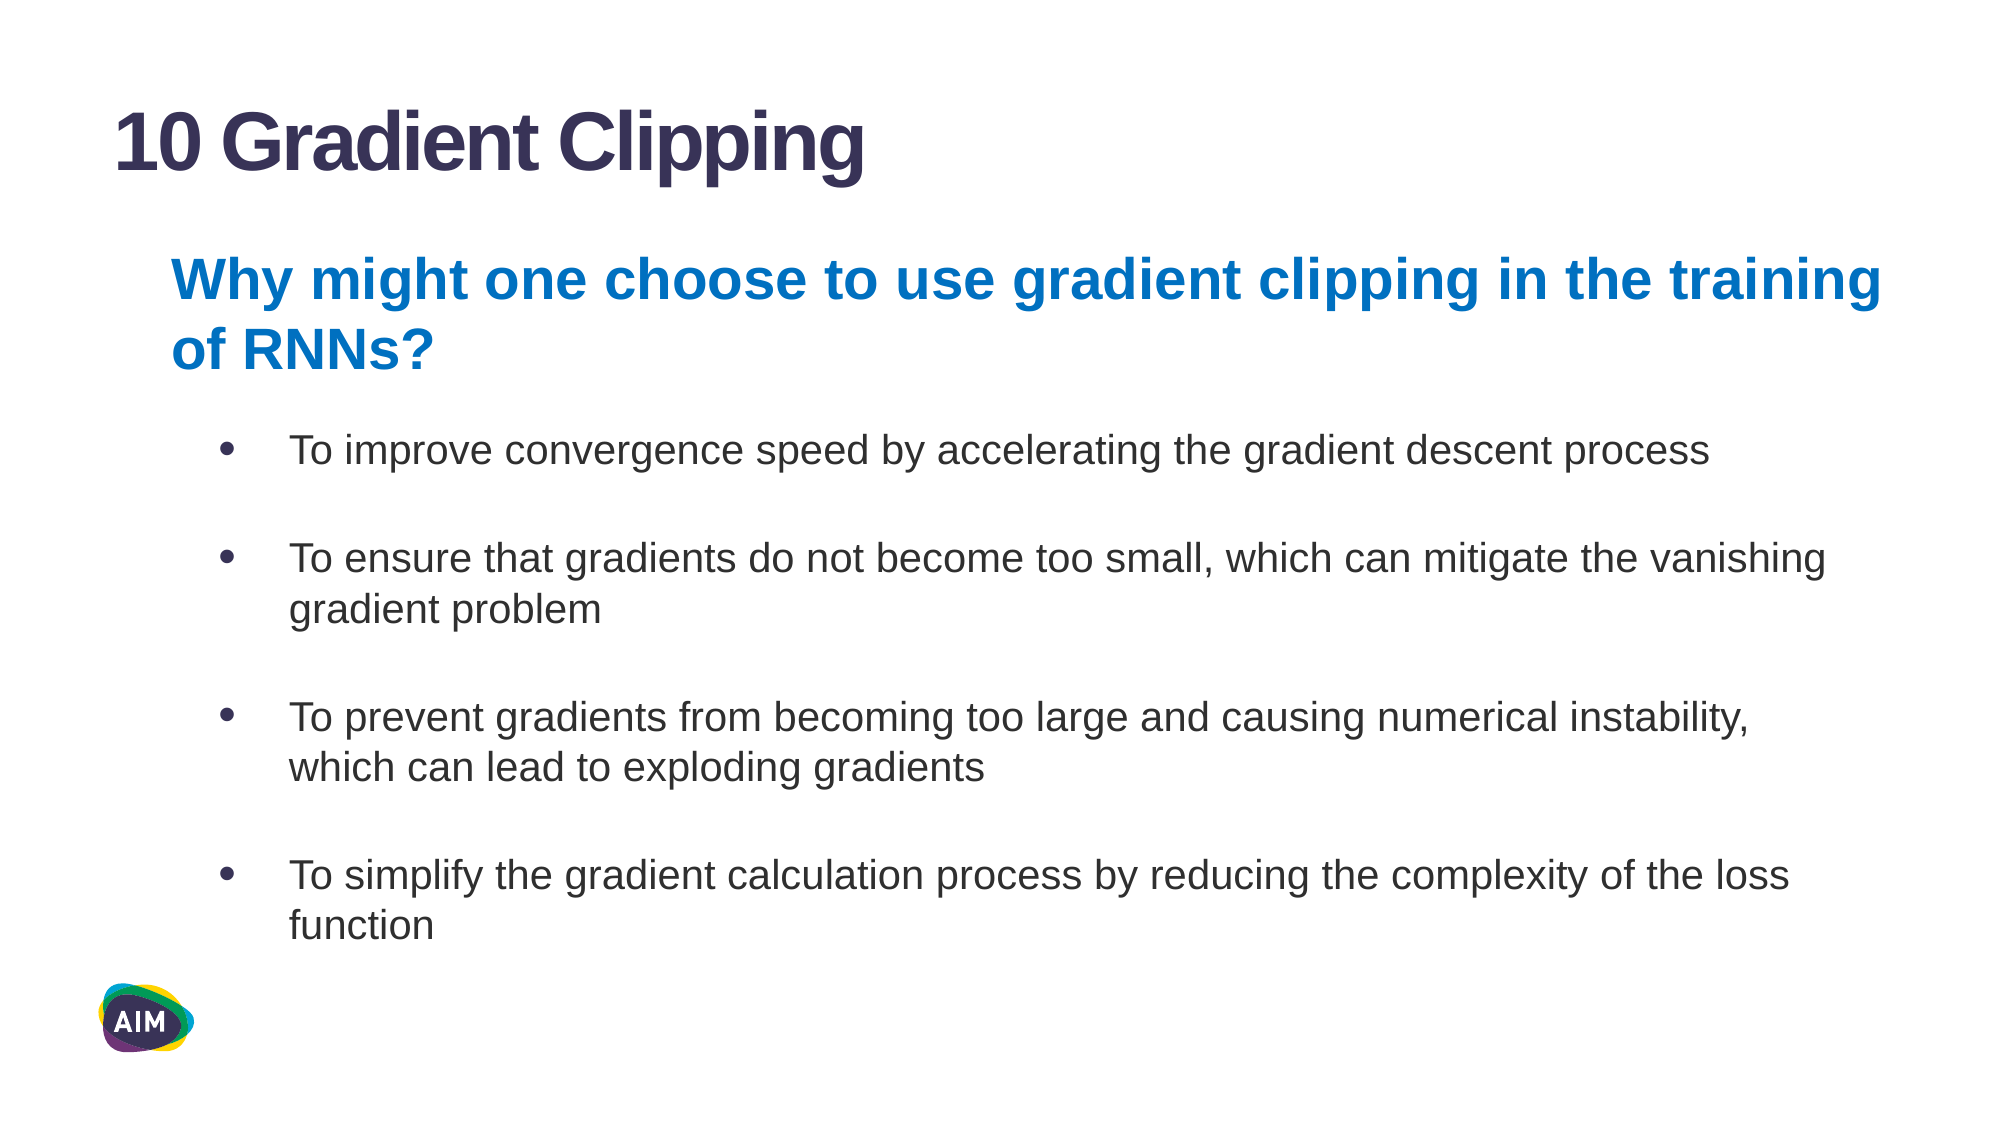

# 10 Gradient Clipping
Why might one choose to use gradient clipping in the training of RNNs?
To improve convergence speed by accelerating the gradient descent process
To ensure that gradients do not become too small, which can mitigate the vanishing gradient problem
To prevent gradients from becoming too large and causing numerical instability, which can lead to exploding gradients
To simplify the gradient calculation process by reducing the complexity of the loss function